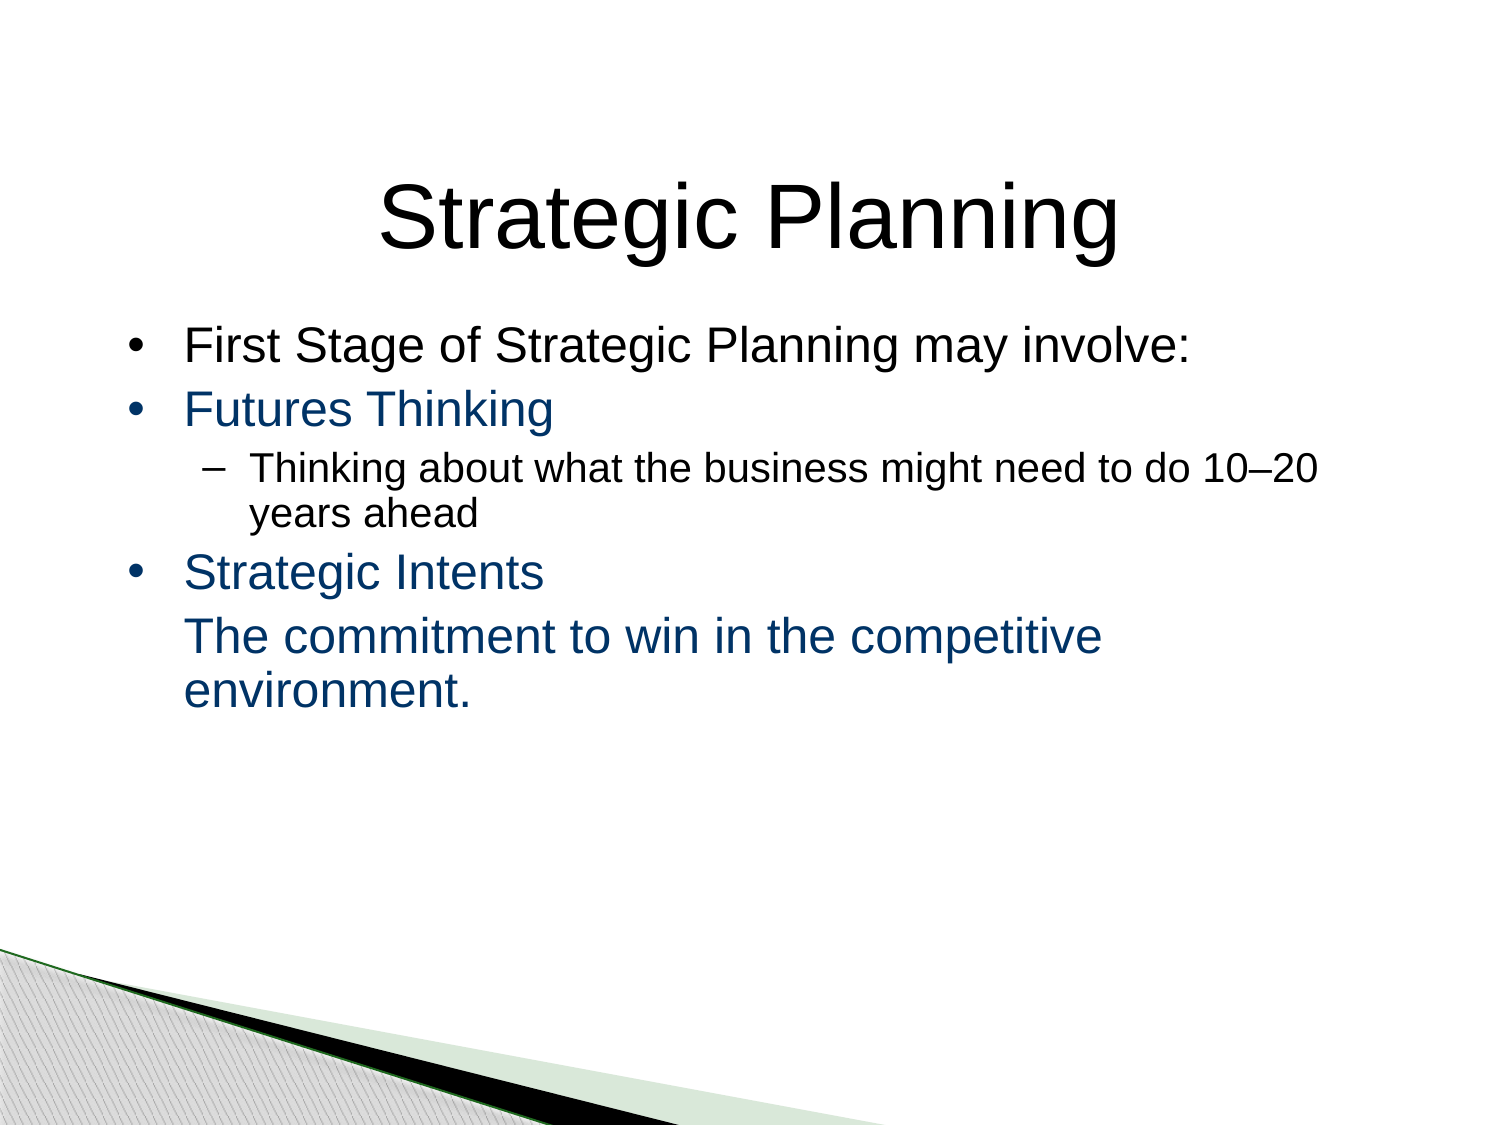

Strategic Planning
First Stage of Strategic Planning may involve:
Futures Thinking
Thinking about what the business might need to do 10–20 years ahead
Strategic Intents
	The commitment to win in the competitive environment.